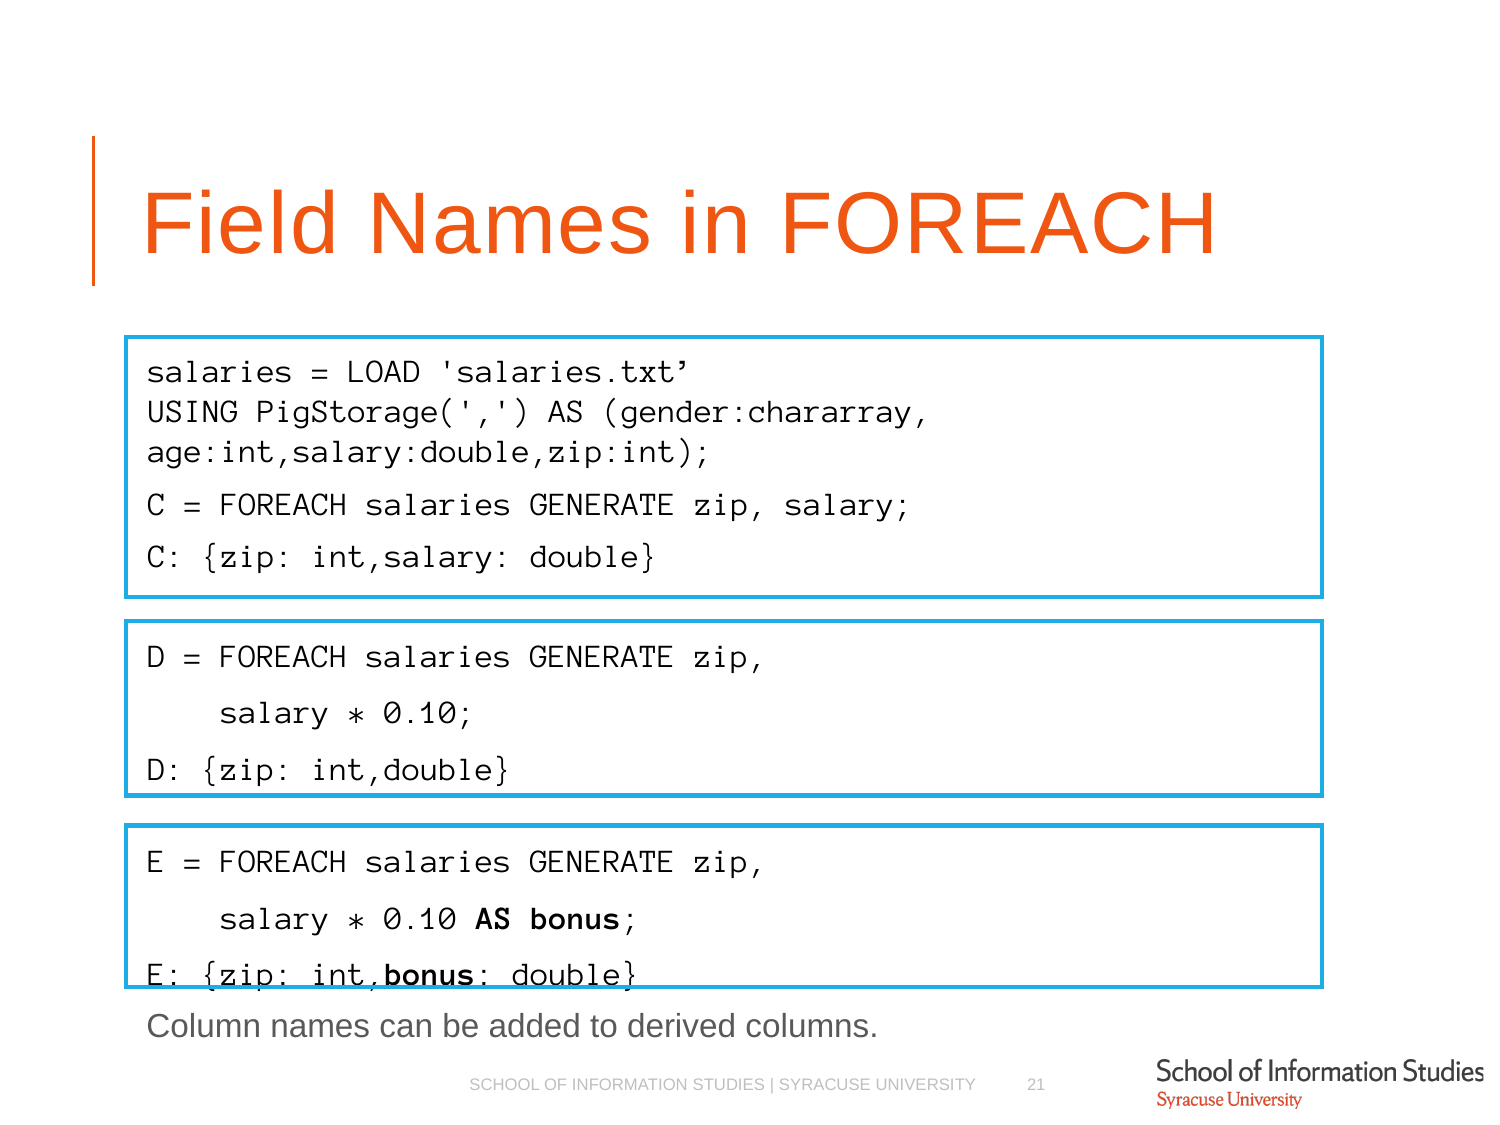

# Field Names in FOREACH

salaries = LOAD 'salaries.txt’
USING PigStorage(',') AS (gender:chararray, age:int,salary:double,zip:int);
C = FOREACH salaries GENERATE zip, salary;
C: {zip: int,salary: double}

D = FOREACH salaries GENERATE zip,
    salary * 0.10;
D: {zip: int,double}

E = FOREACH salaries GENERATE zip,
    salary * 0.10 AS bonus;
E: {zip: int,bonus: double}
Column names can be added to derived columns.
School of Information Studies | Syracuse University
21